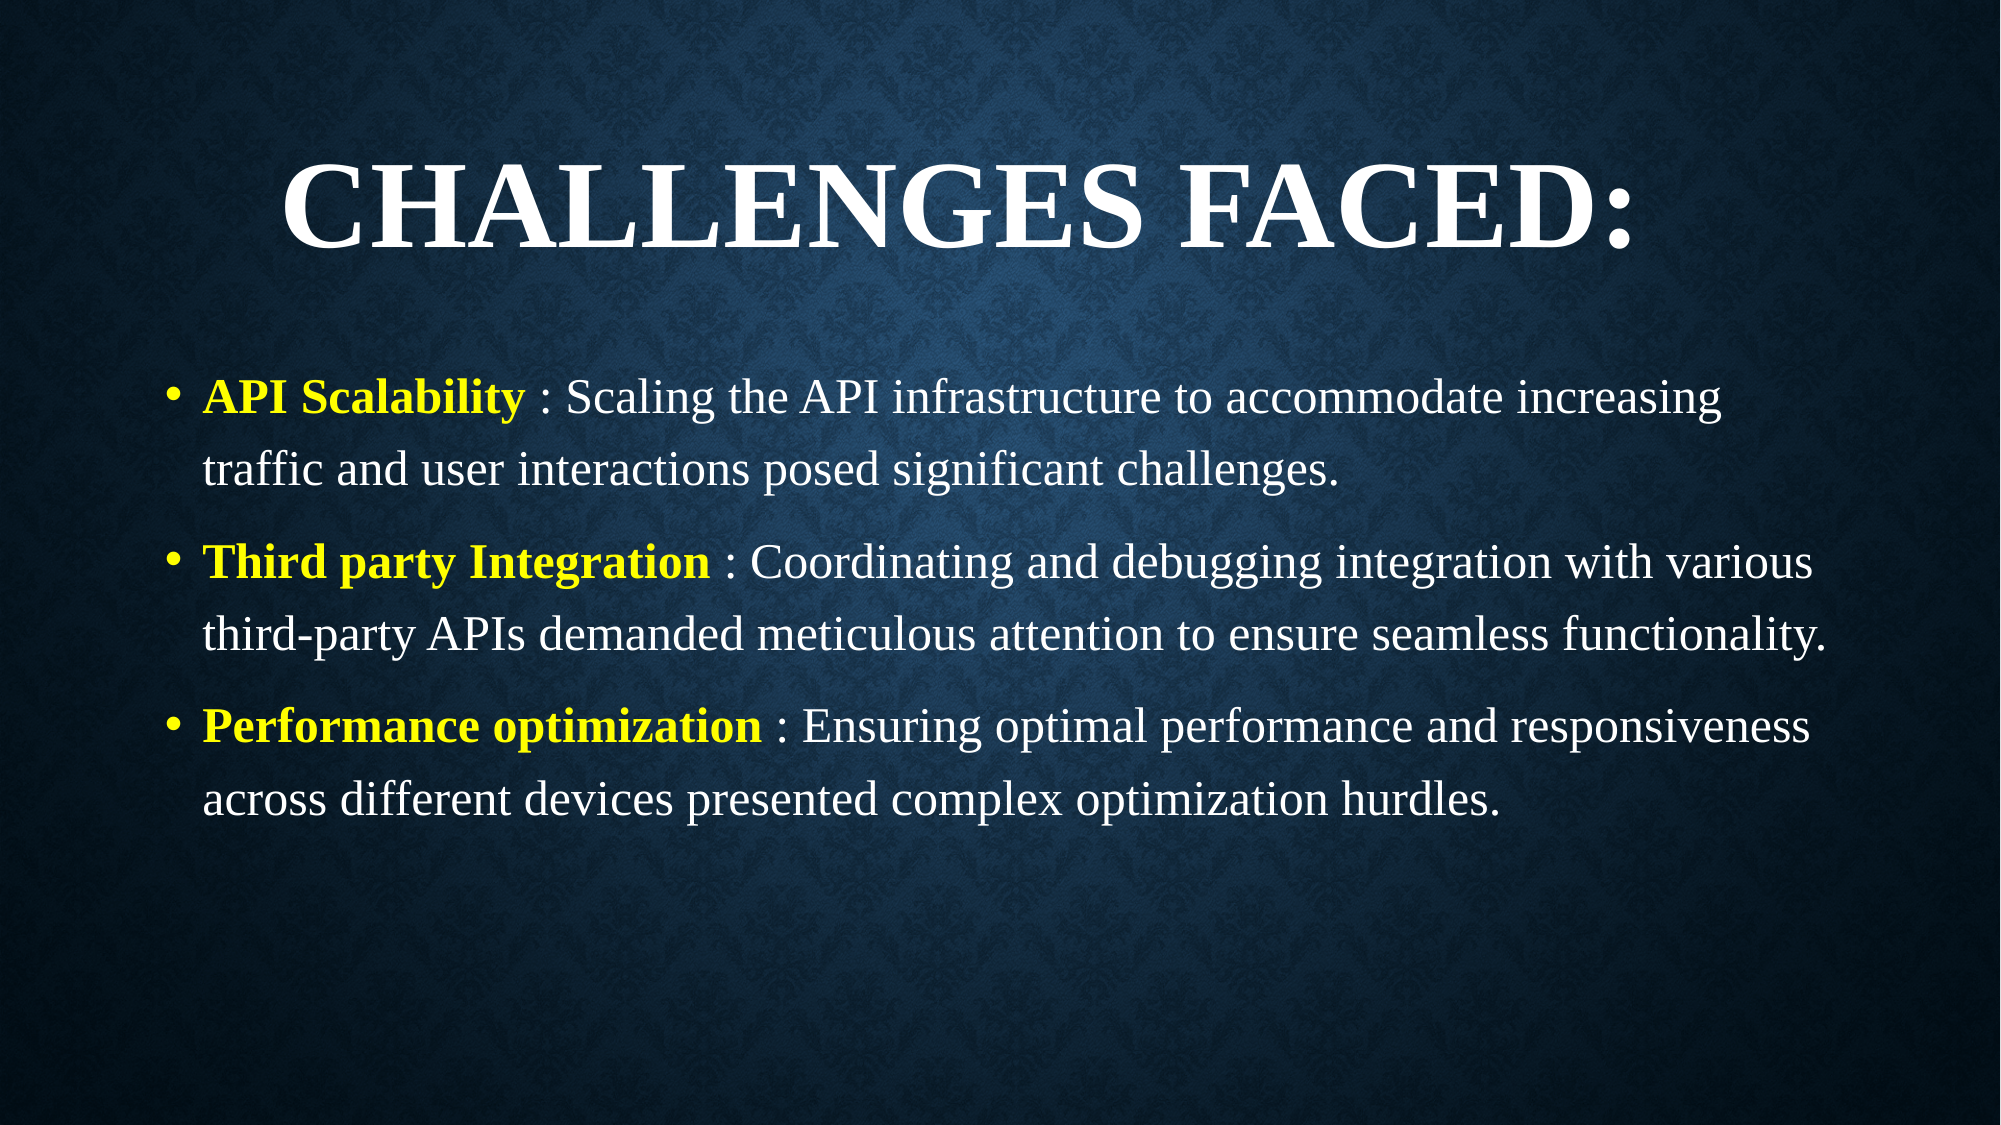

# Challenges faced:
API Scalability : Scaling the API infrastructure to accommodate increasing traffic and user interactions posed significant challenges.
Third party Integration : Coordinating and debugging integration with various third-party APIs demanded meticulous attention to ensure seamless functionality.
Performance optimization : Ensuring optimal performance and responsiveness across different devices presented complex optimization hurdles.